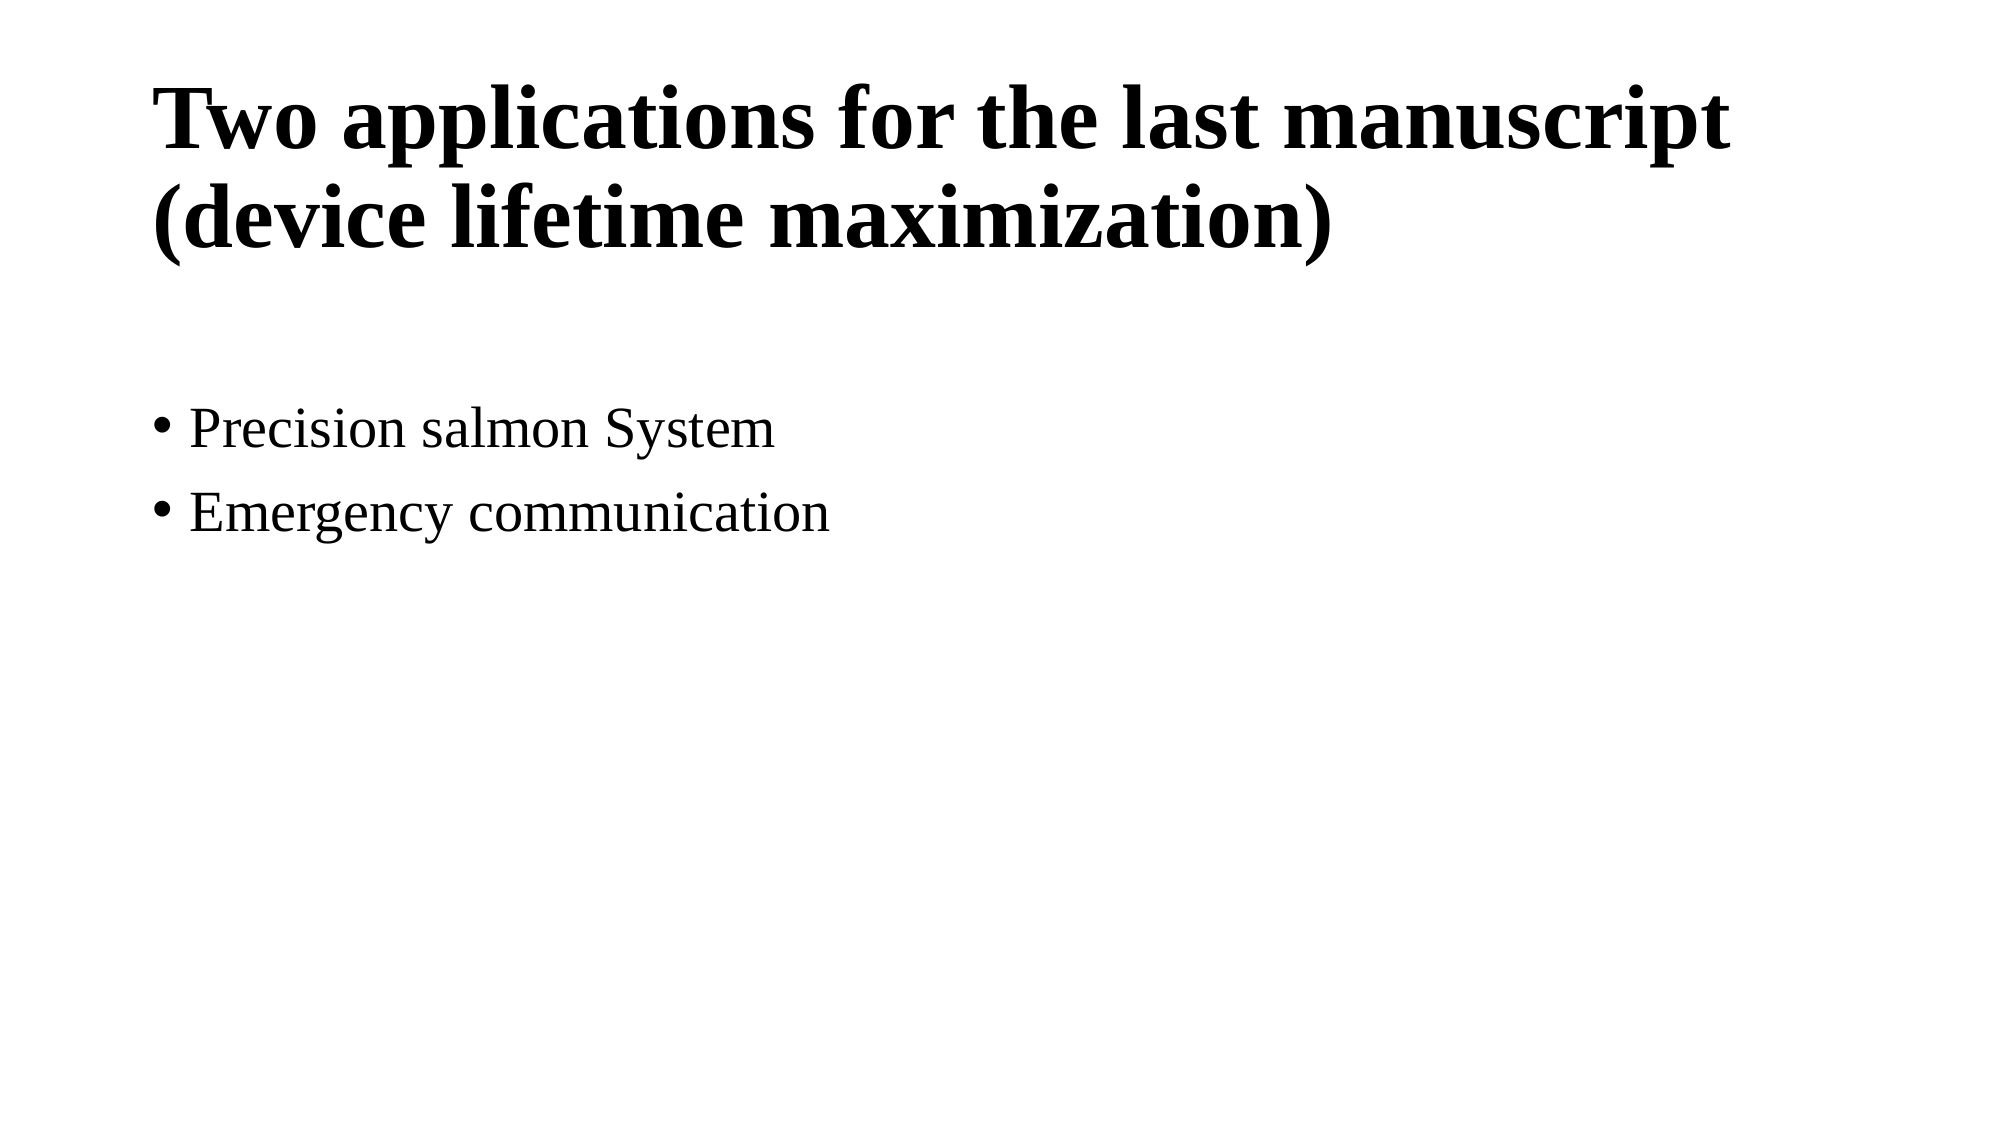

# Two applications for the last manuscript (device lifetime maximization)
Precision salmon System
Emergency communication